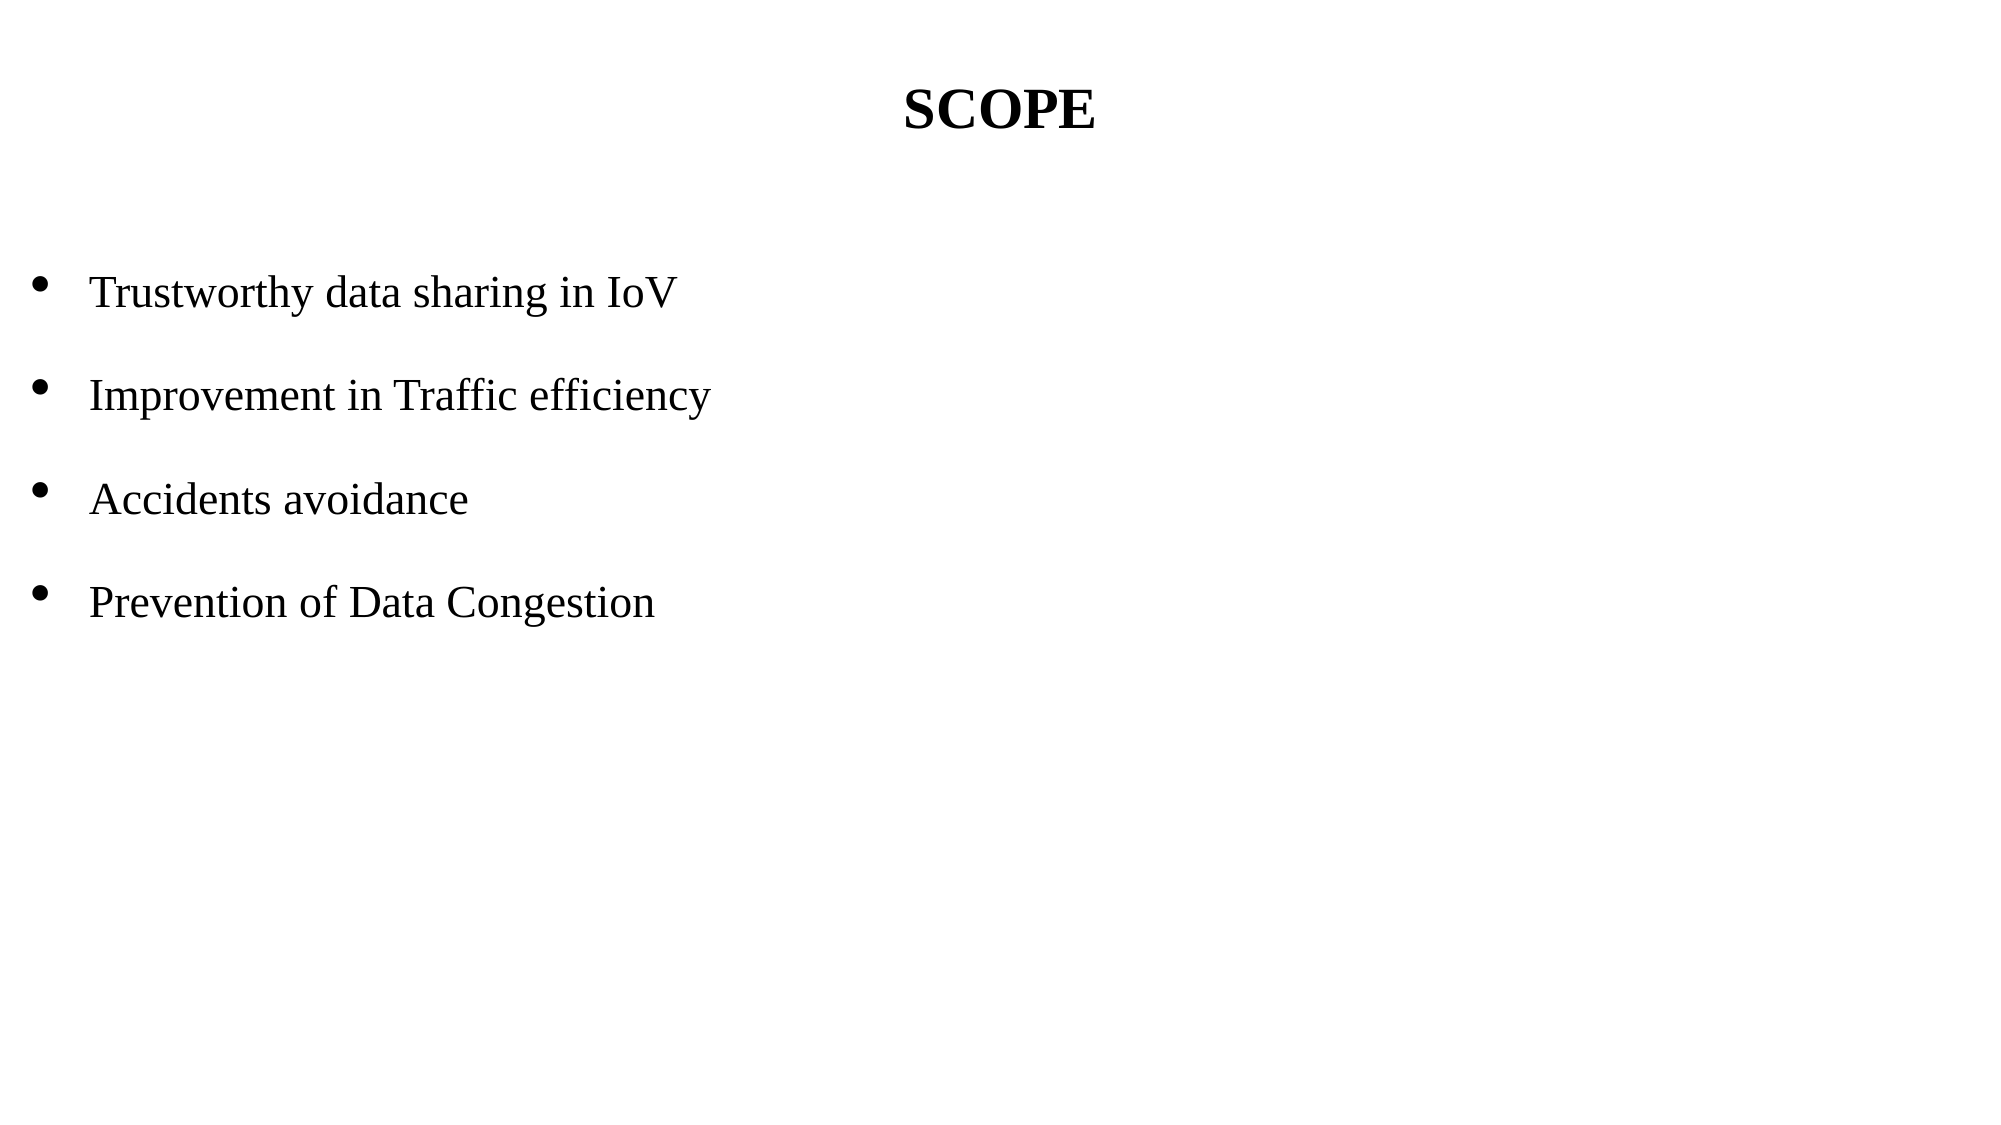

# SCOPE
Trustworthy data sharing in IoV
Improvement in Traffic efficiency
Accidents avoidance
Prevention of Data Congestion